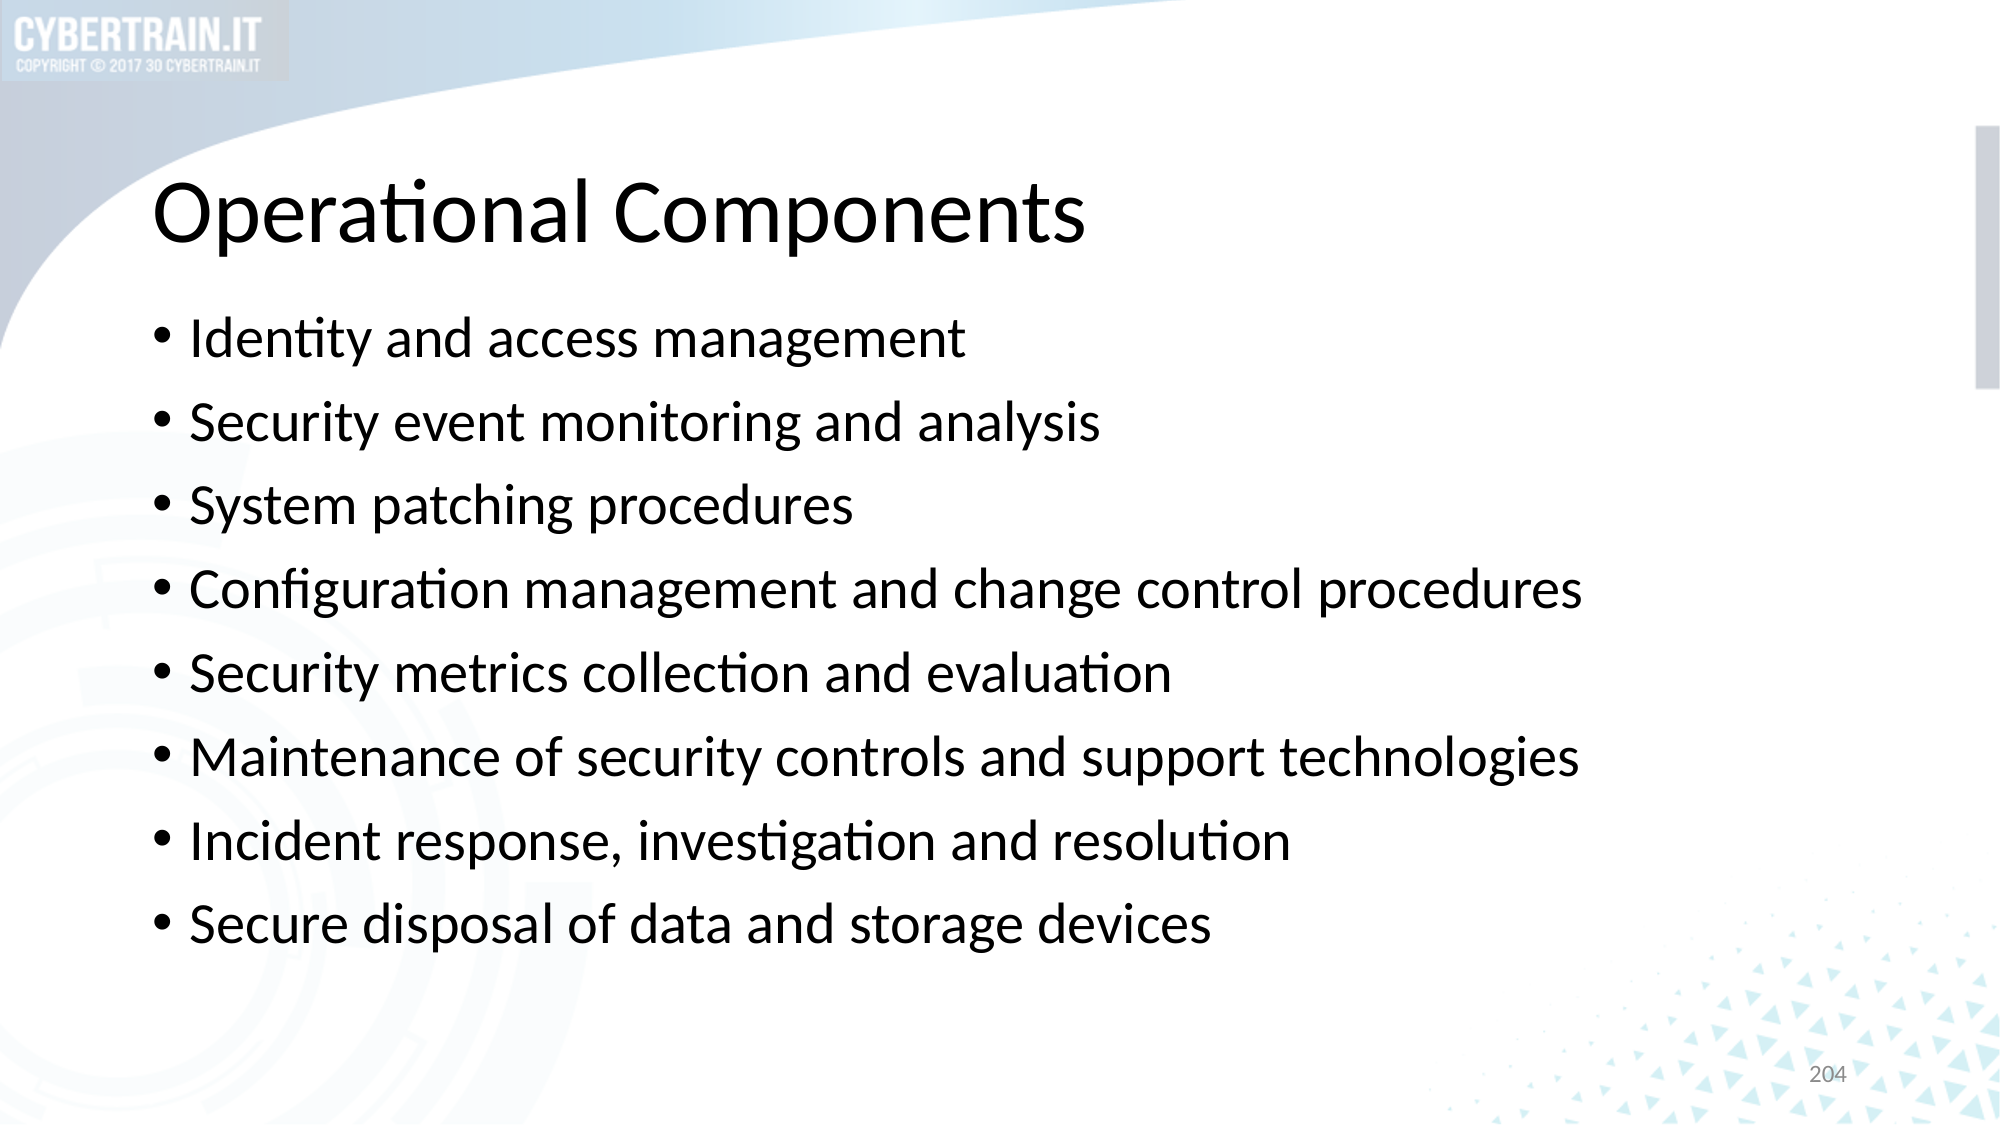

# Operational Components
Identity and access management
Security event monitoring and analysis
System patching procedures
Configuration management and change control procedures
Security metrics collection and evaluation
Maintenance of security controls and support technologies
Incident response, investigation and resolution
Secure disposal of data and storage devices
204